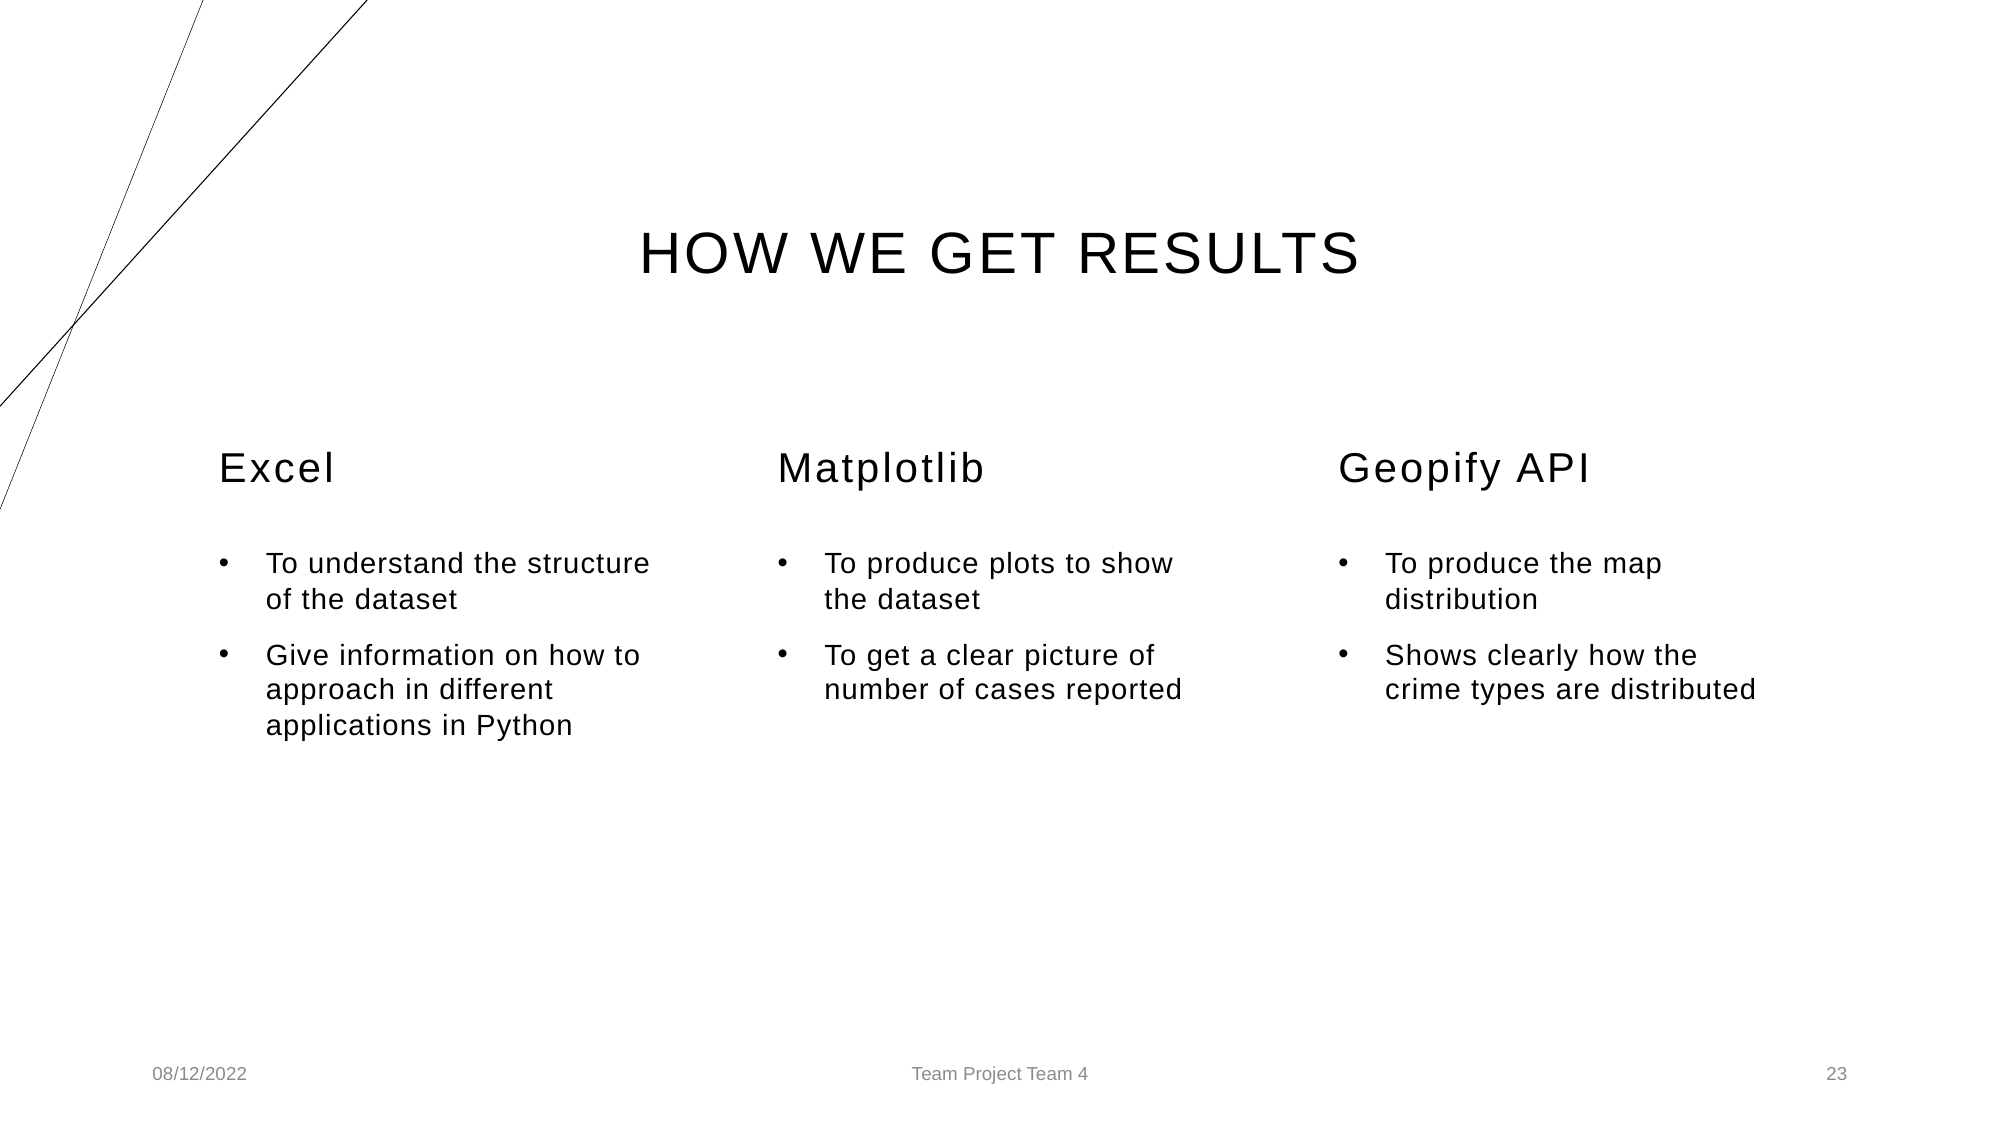

# HOW WE GET results
Excel
Matplotlib
Geopify API
To understand the structure of the dataset
Give information on how to approach in different applications in Python
To produce plots to show the dataset
To get a clear picture of number of cases reported

To produce the map distribution
Shows clearly how the crime types are distributed

08/12/2022
Team Project Team 4
23